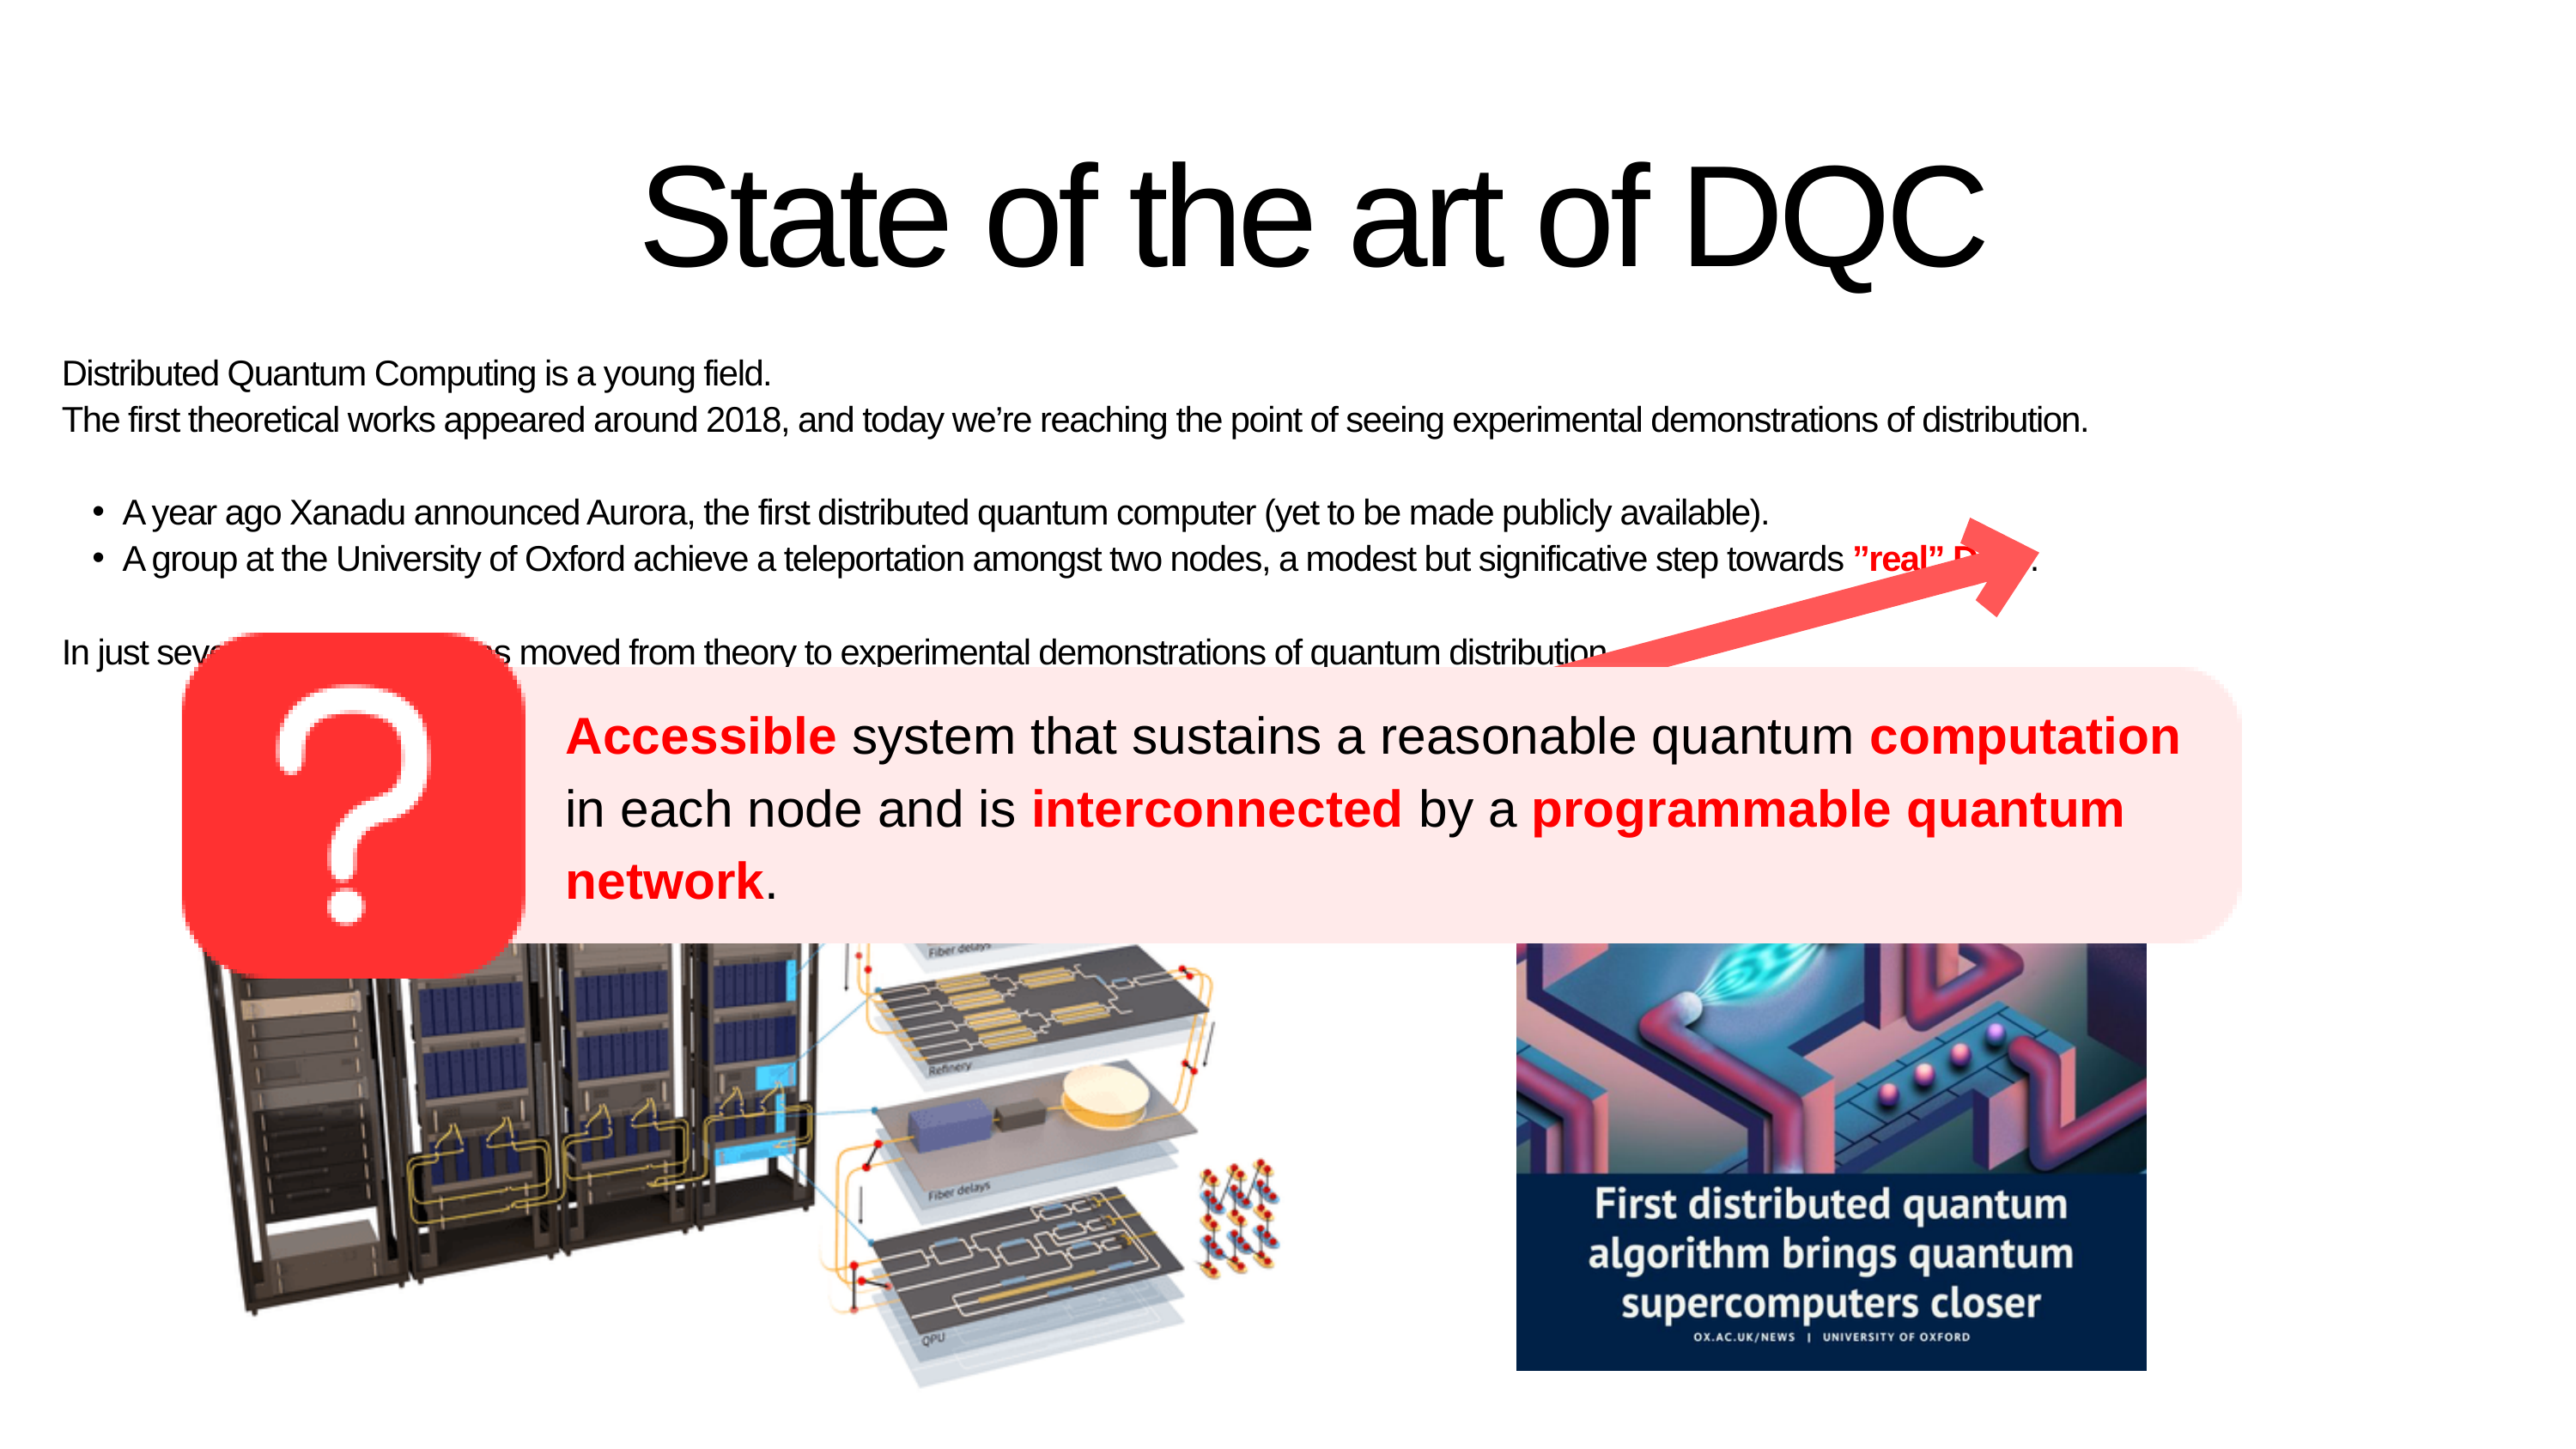

State of the art of DQC
Distributed Quantum Computing is a young field.
The first theoretical works appeared around 2018, and today we’re reaching the point of seeing experimental demonstrations of distribution.

A year ago Xanadu announced Aurora, the first distributed quantum computer (yet to be made publicly available).
A group at the University of Oxford achieve a teleportation amongst two nodes, a modest but significative step towards ”real” DQC.

In just seven year, the field has moved from theory to experimental demonstrations of quantum distribution.

Accessible system that sustains a reasonable quantum computation in each node and is interconnected by a programmable quantum network.